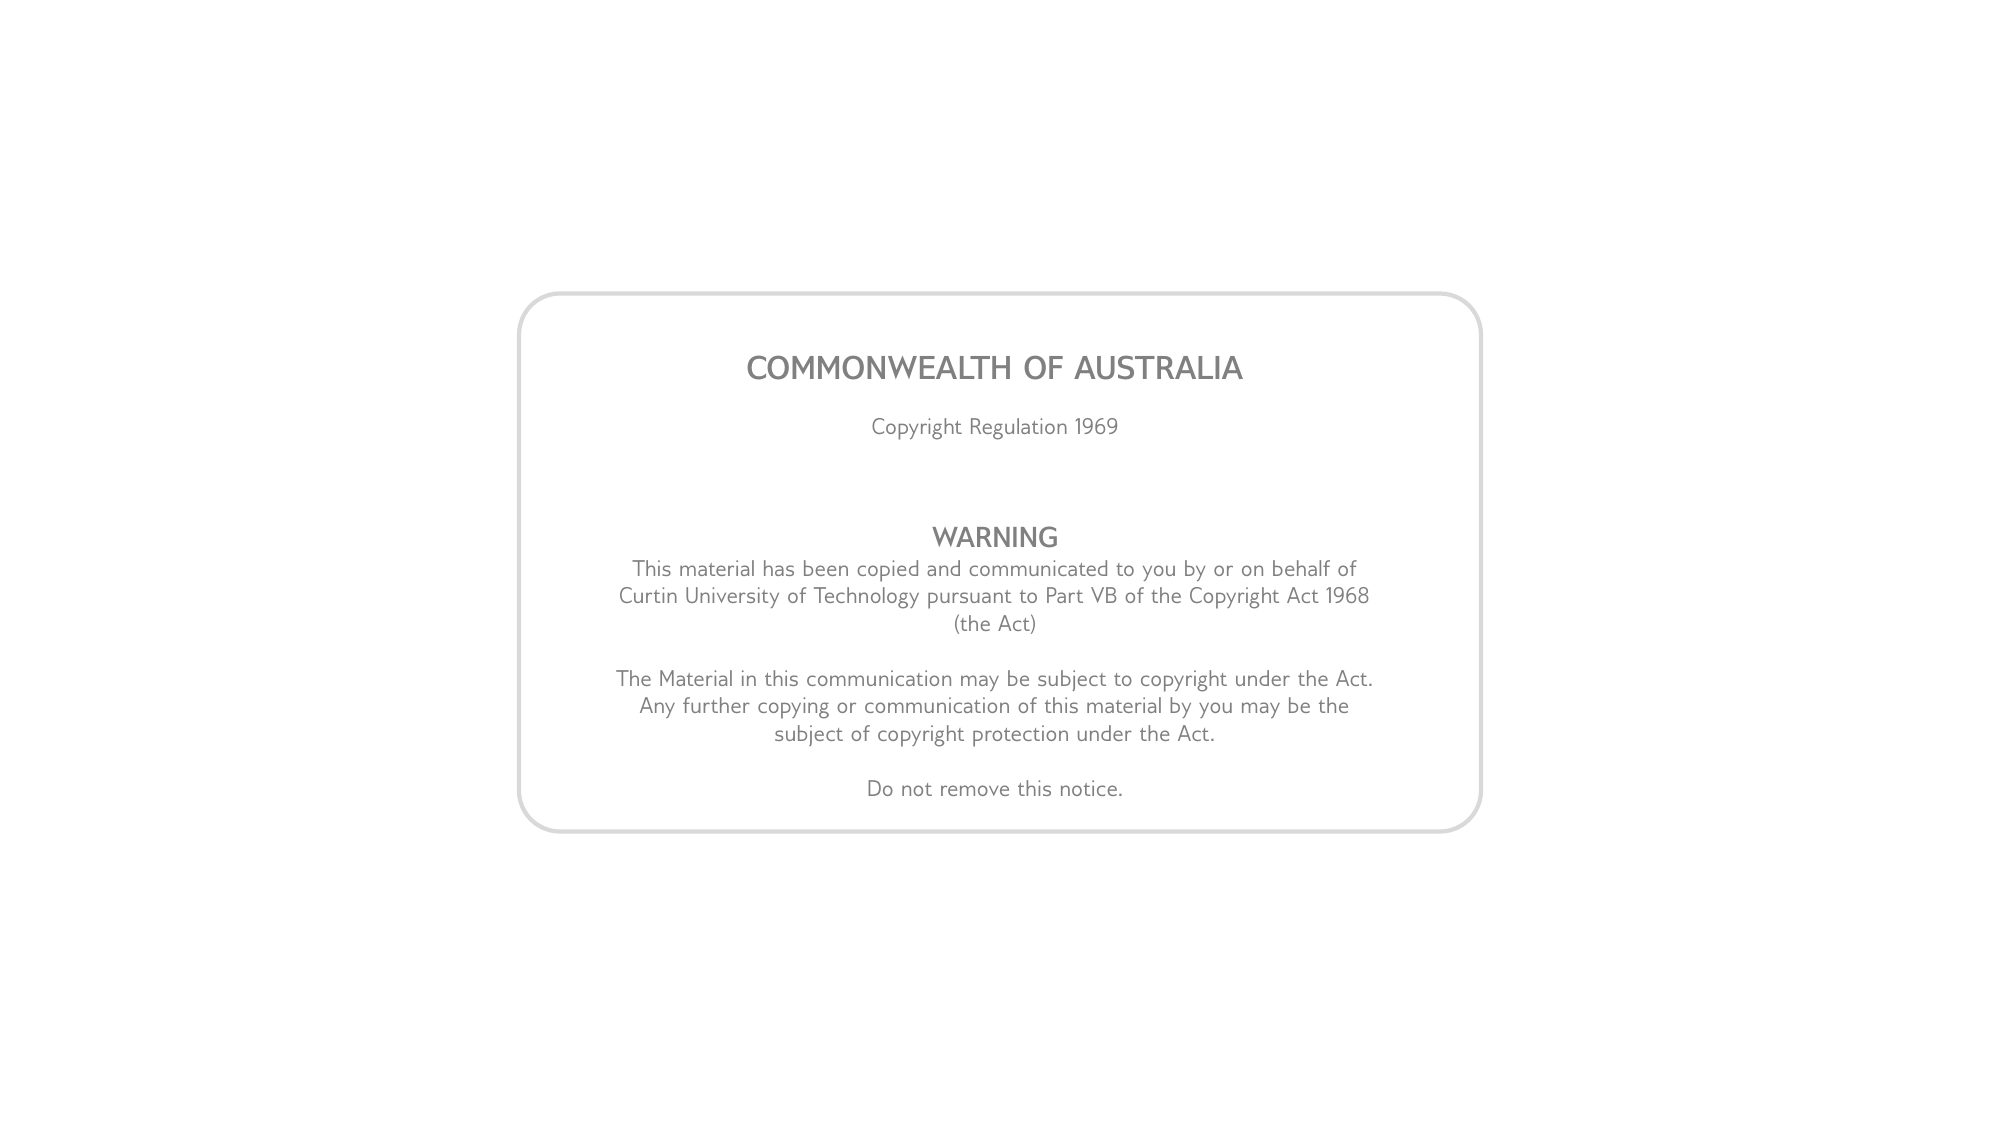

COMMONWEALTH OF AUSTRALIA
Copyright Regulation 1969
WARNING
This material has been copied and communicated to you by or on behalf of Curtin University of Technology pursuant to Part VB of the Copyright Act 1968 (the Act)
The Material in this communication may be subject to copyright under the Act. Any further copying or communication of this material by you may be the subject of copyright protection under the Act.
Do not remove this notice.